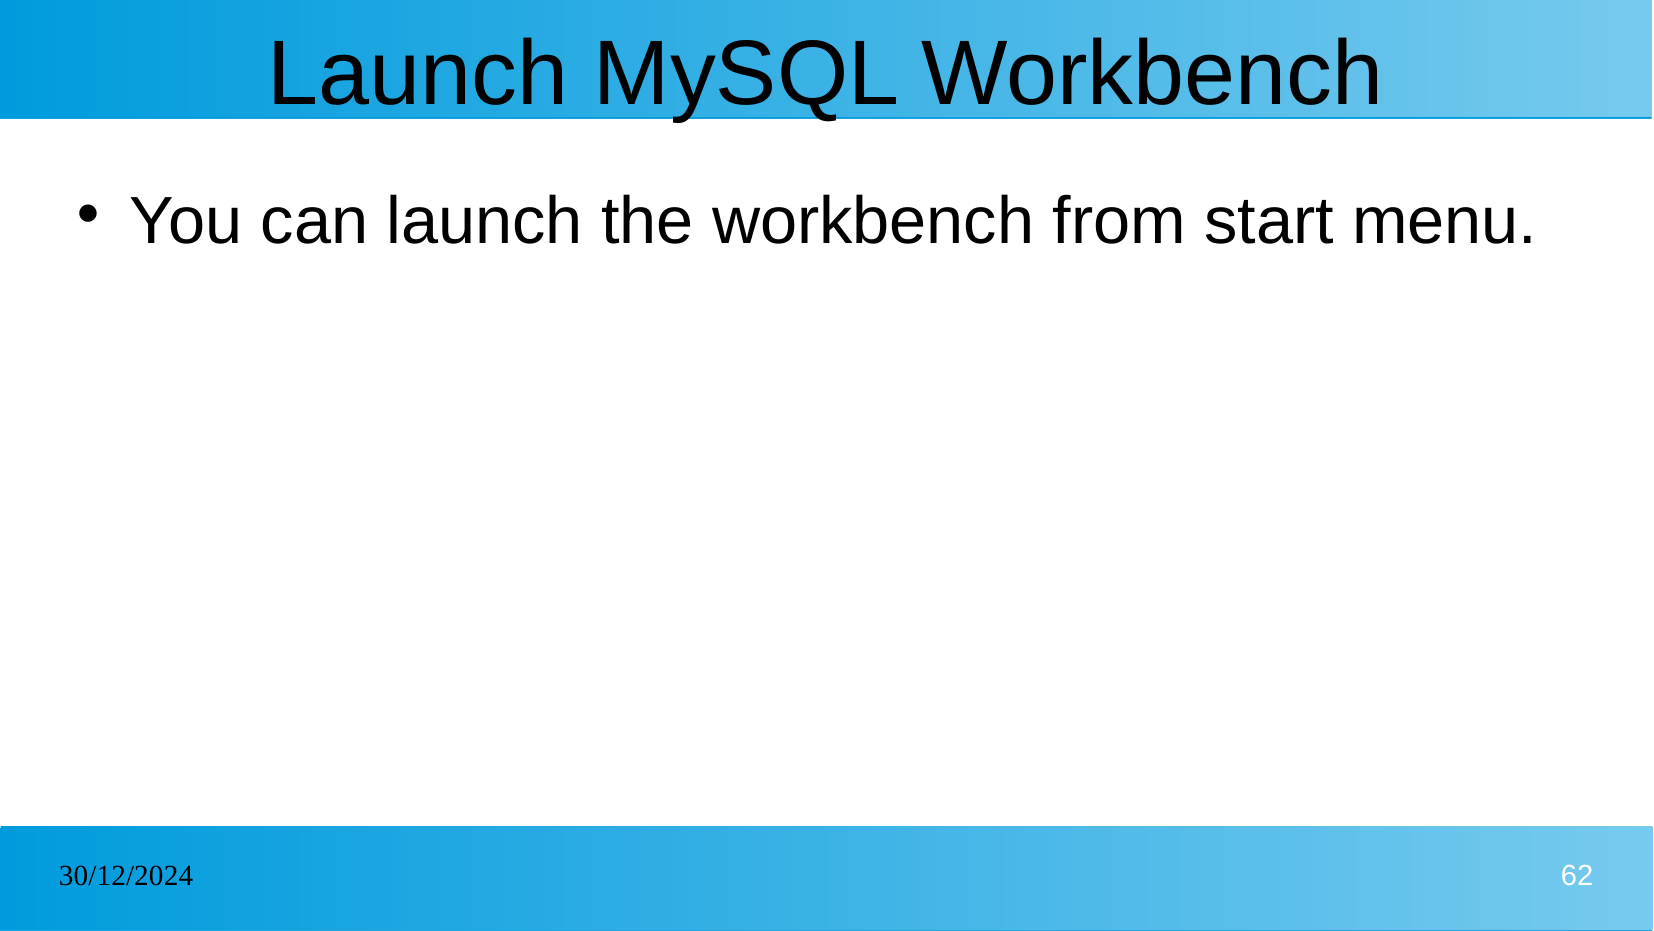

# Launch MySQL Workbench
You can launch the workbench from start menu.
30/12/2024
62